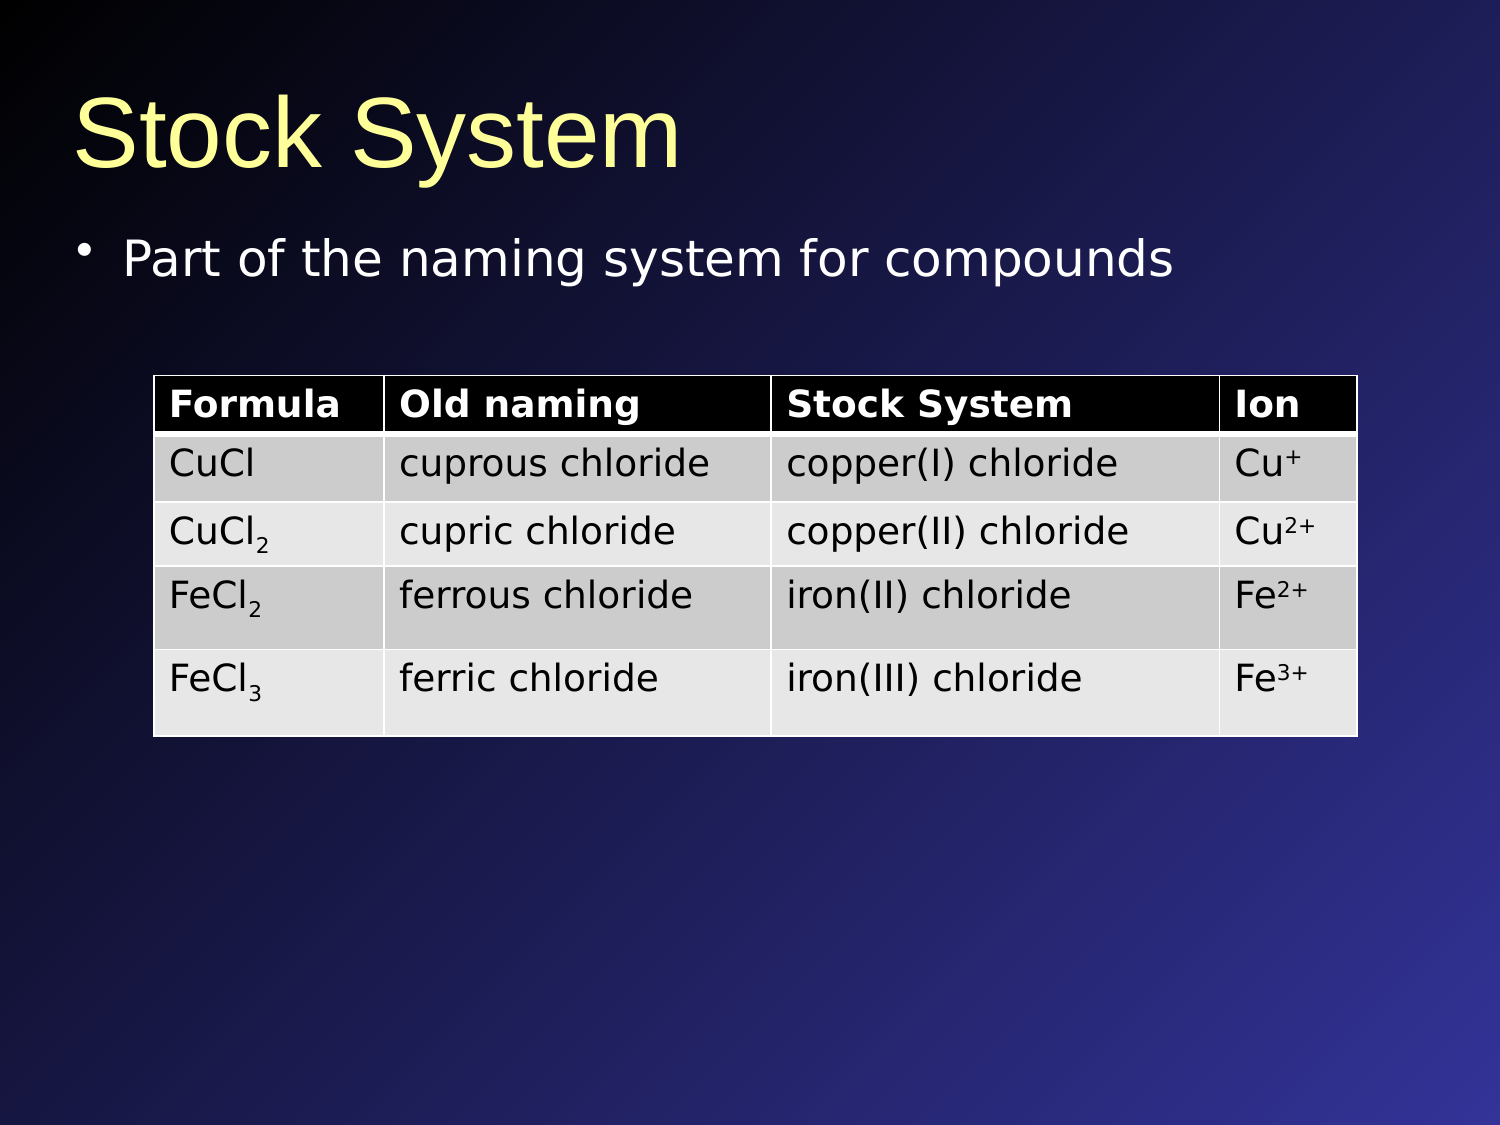

# Stock System
Part of the naming system for compounds

| Formula | Old naming | Stock System | Ion |
| --- | --- | --- | --- |
| CuCl | cuprous chloride | copper(I) chloride | Cu+ |
| CuCl2 | cupric chloride | copper(II) chloride | Cu2+ |
| FeCl2 | ferrous chloride | iron(II) chloride | Fe2+ |
| FeCl3 | ferric chloride | iron(III) chloride | Fe3+ |